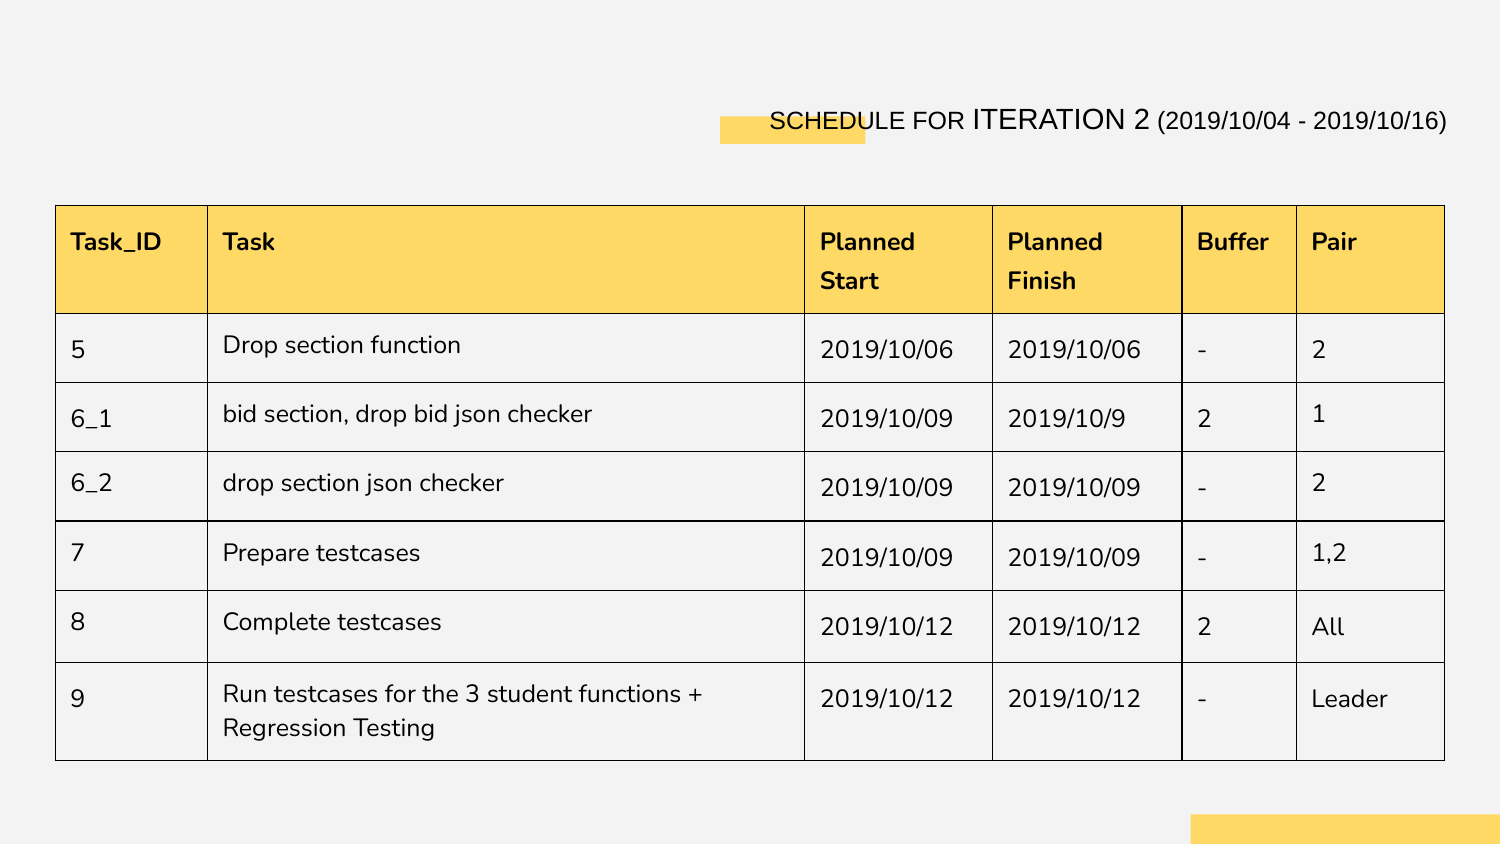

# SCHEDULE FOR ITERATION 2 (2019/10/04 - 2019/10/16)

| Task\_ID | Task | Planned Start | Planned Finish | Buffer | Pair |
| --- | --- | --- | --- | --- | --- |
| 5 | Drop section function | 2019/10/06 | 2019/10/06 | - | 2 |
| 6\_1 | bid section, drop bid json checker | 2019/10/09 | 2019/10/9 | 2 | 1 |
| 6\_2 | drop section json checker | 2019/10/09 | 2019/10/09 | - | 2 |
| 7 | Prepare testcases | 2019/10/09 | 2019/10/09 | - | 1,2 |
| 8 | Complete testcases | 2019/10/12 | 2019/10/12 | 2 | All |
| 9 | Run testcases for the 3 student functions + Regression Testing | 2019/10/12 | 2019/10/12 | - | Leader |